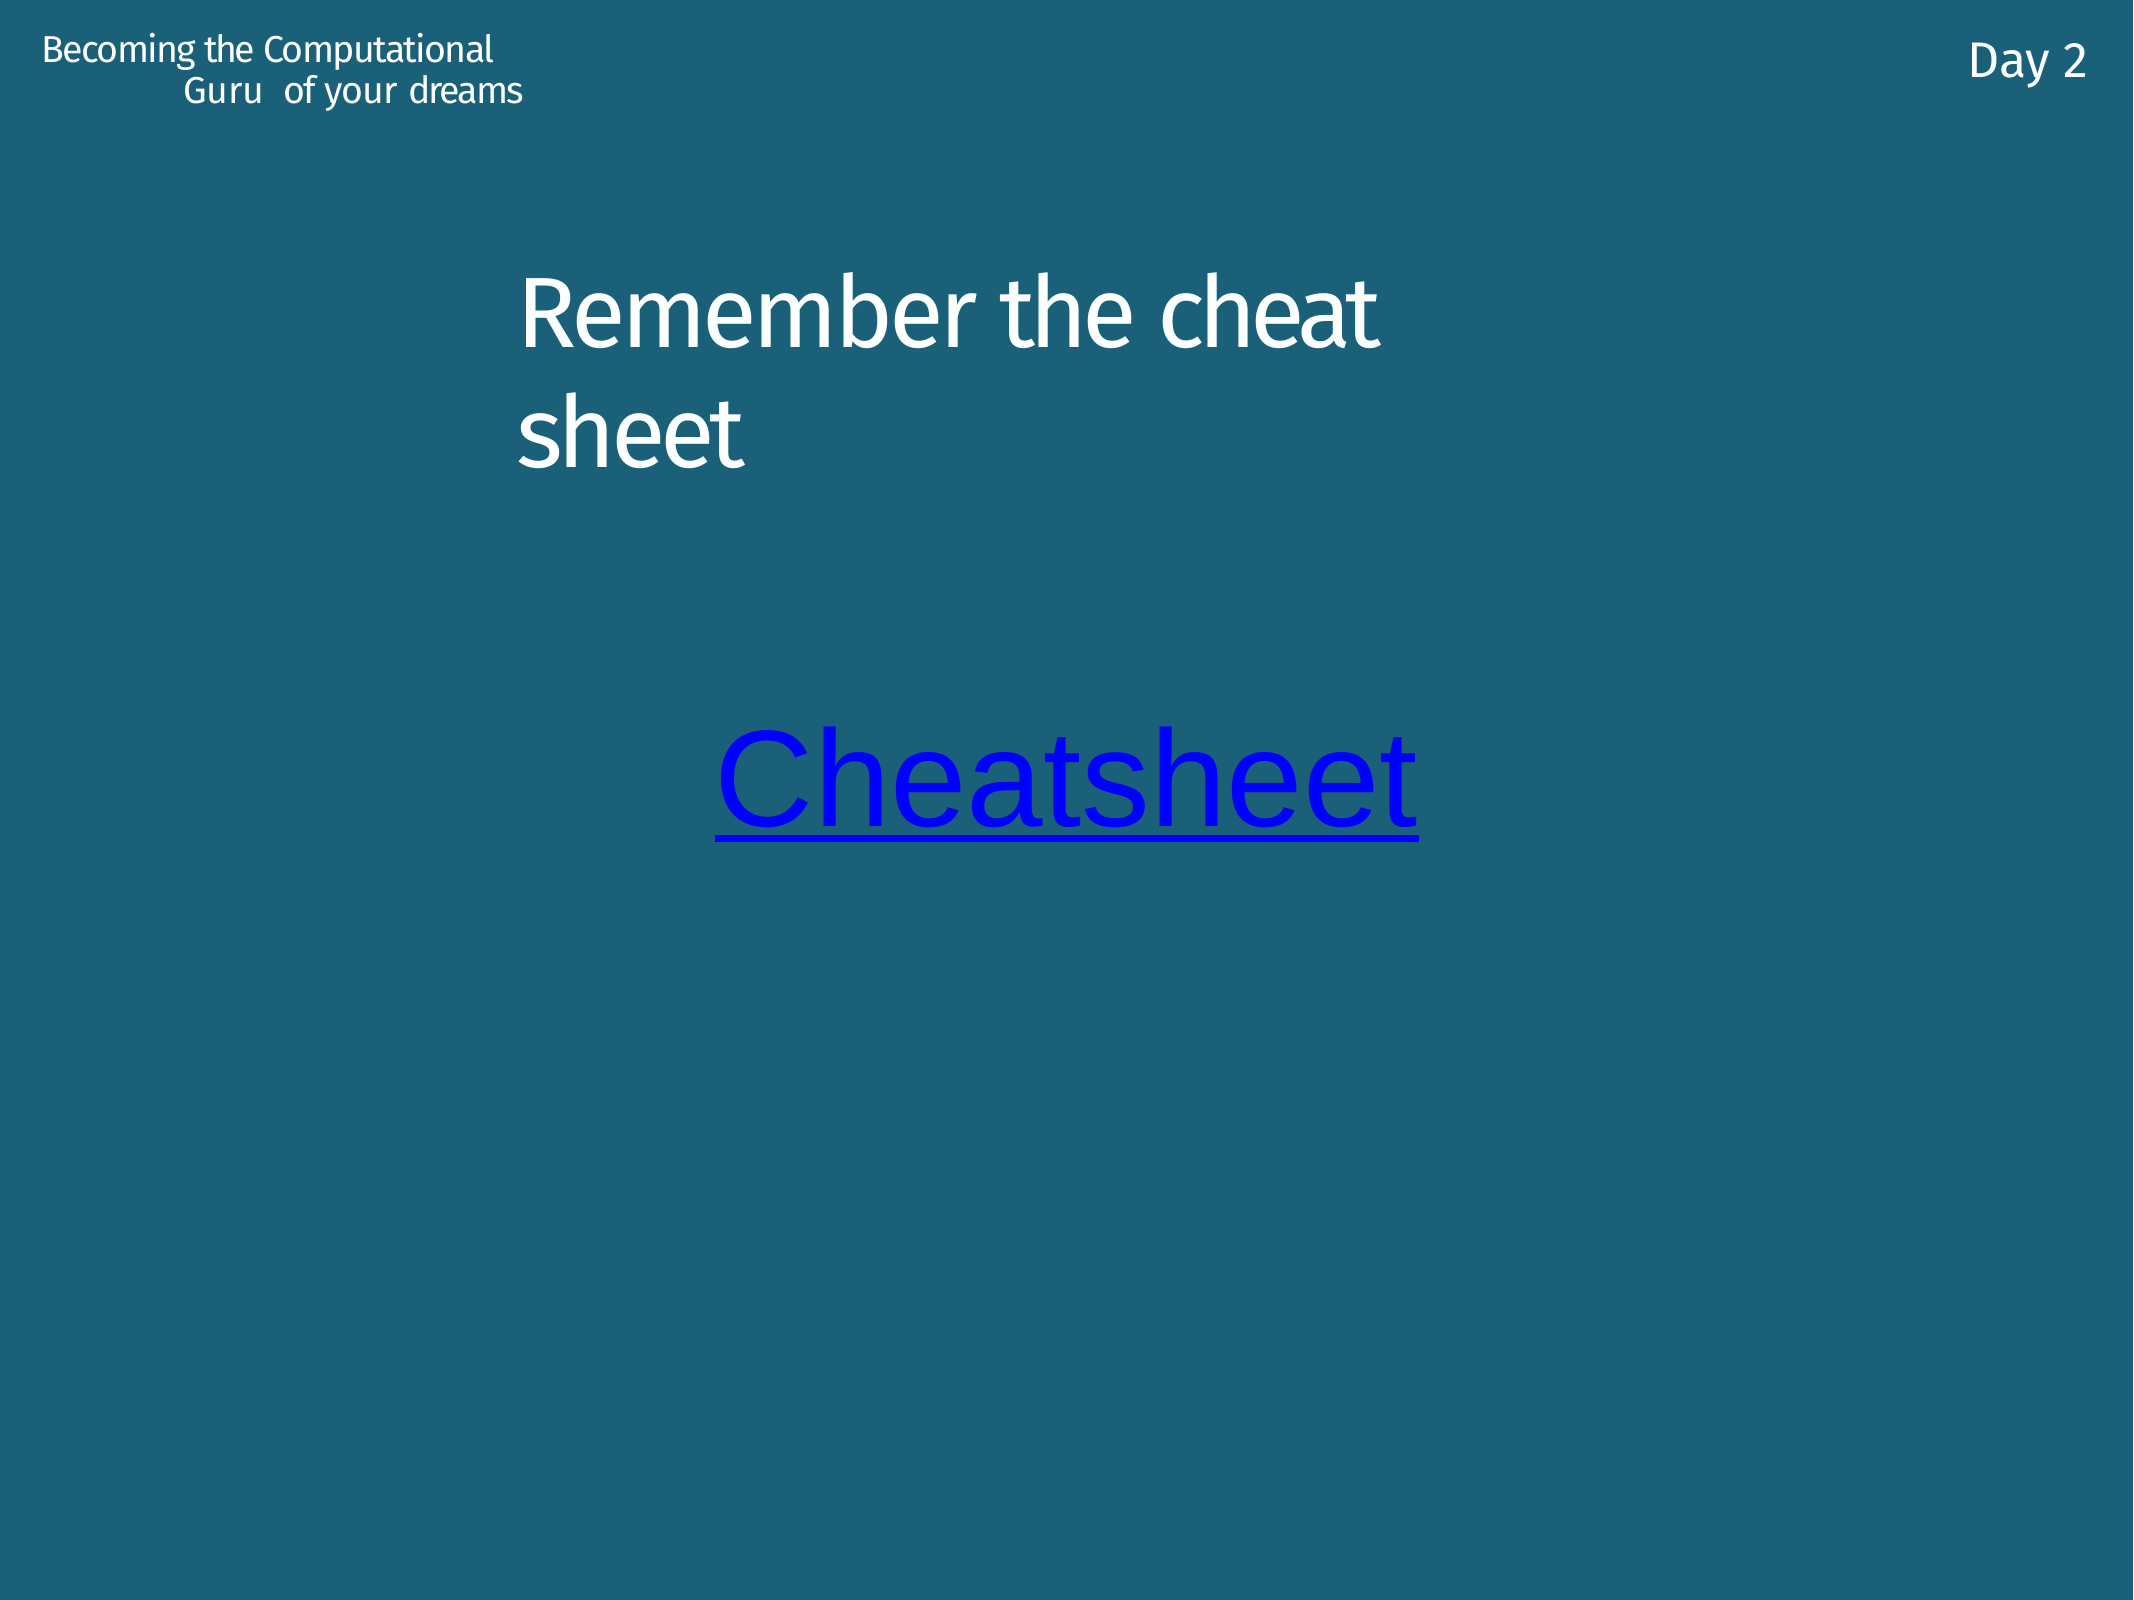

Becoming the Computational Guru  of your dreams
Day 2
Remember the cheat sheet
Cheatsheet